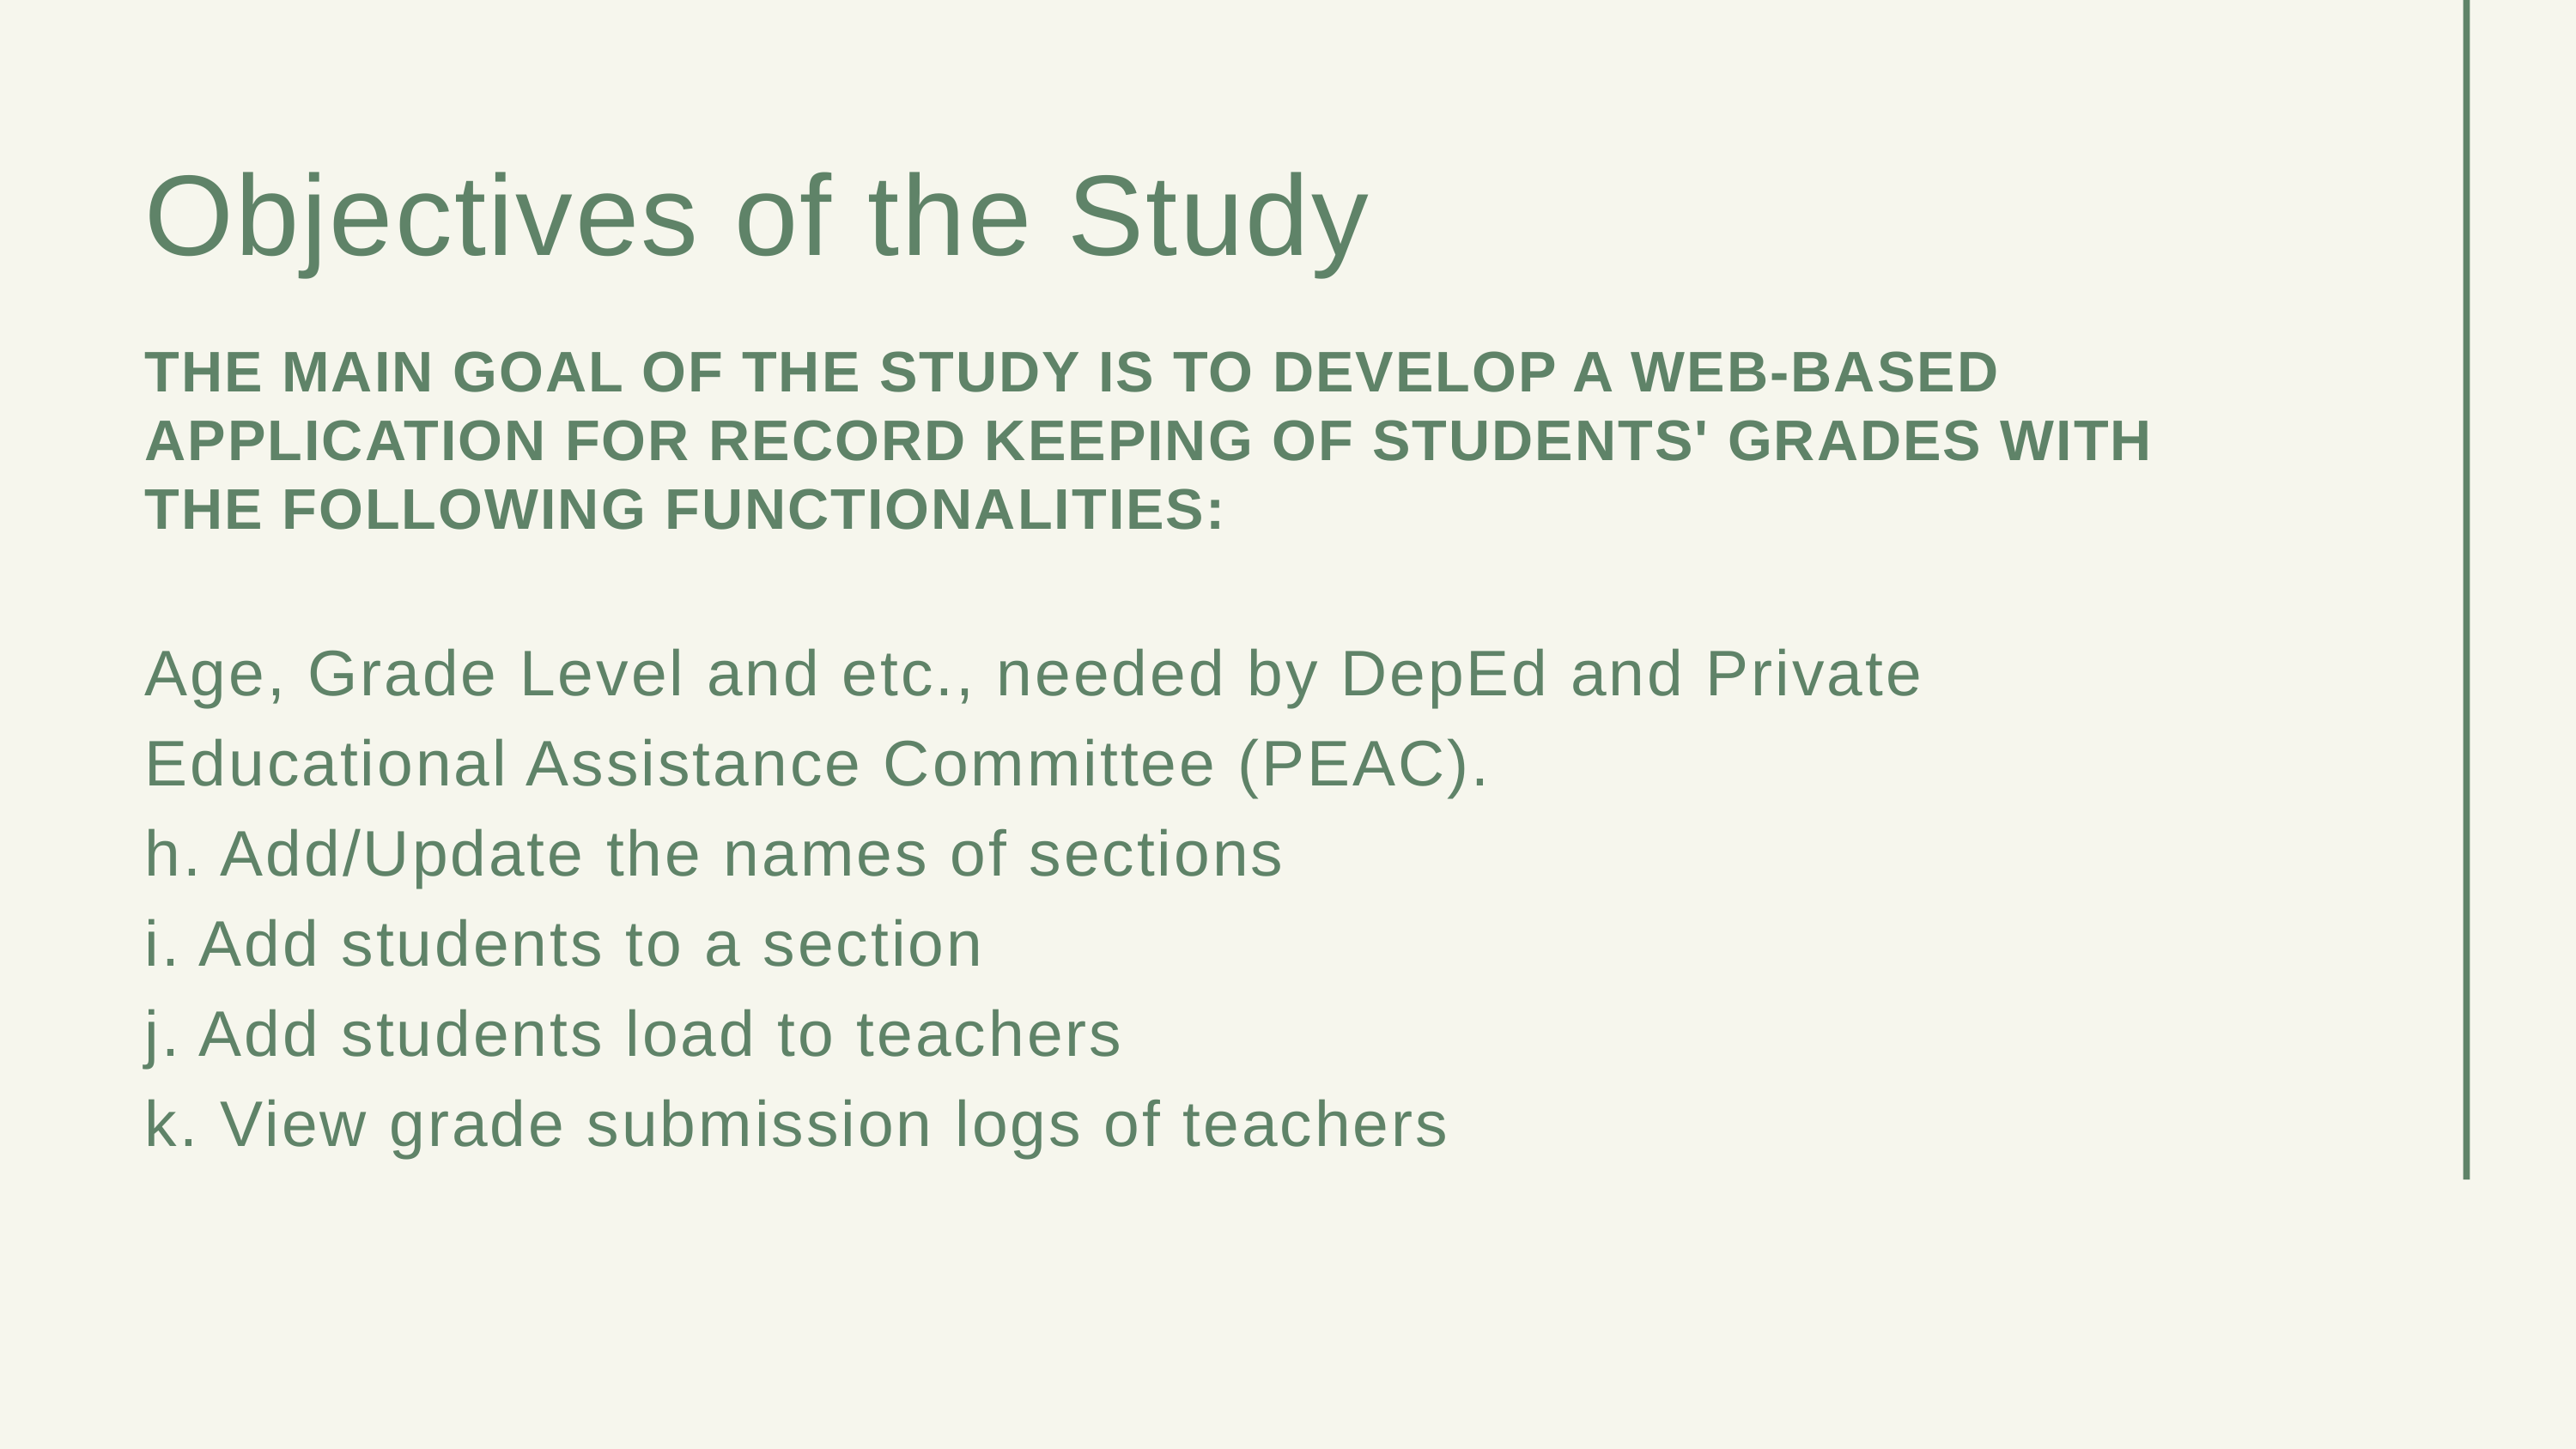

Objectives of the Study
THE MAIN GOAL OF THE STUDY IS TO DEVELOP A WEB-BASED APPLICATION FOR RECORD KEEPING OF STUDENTS' GRADES WITH THE FOLLOWING FUNCTIONALITIES:
Age, Grade Level and etc., needed by DepEd and Private Educational Assistance Committee (PEAC).
h. Add/Update the names of sections
i. Add students to a section
j. Add students load to teachers
k. View grade submission logs of teachers

SDCC • 2020